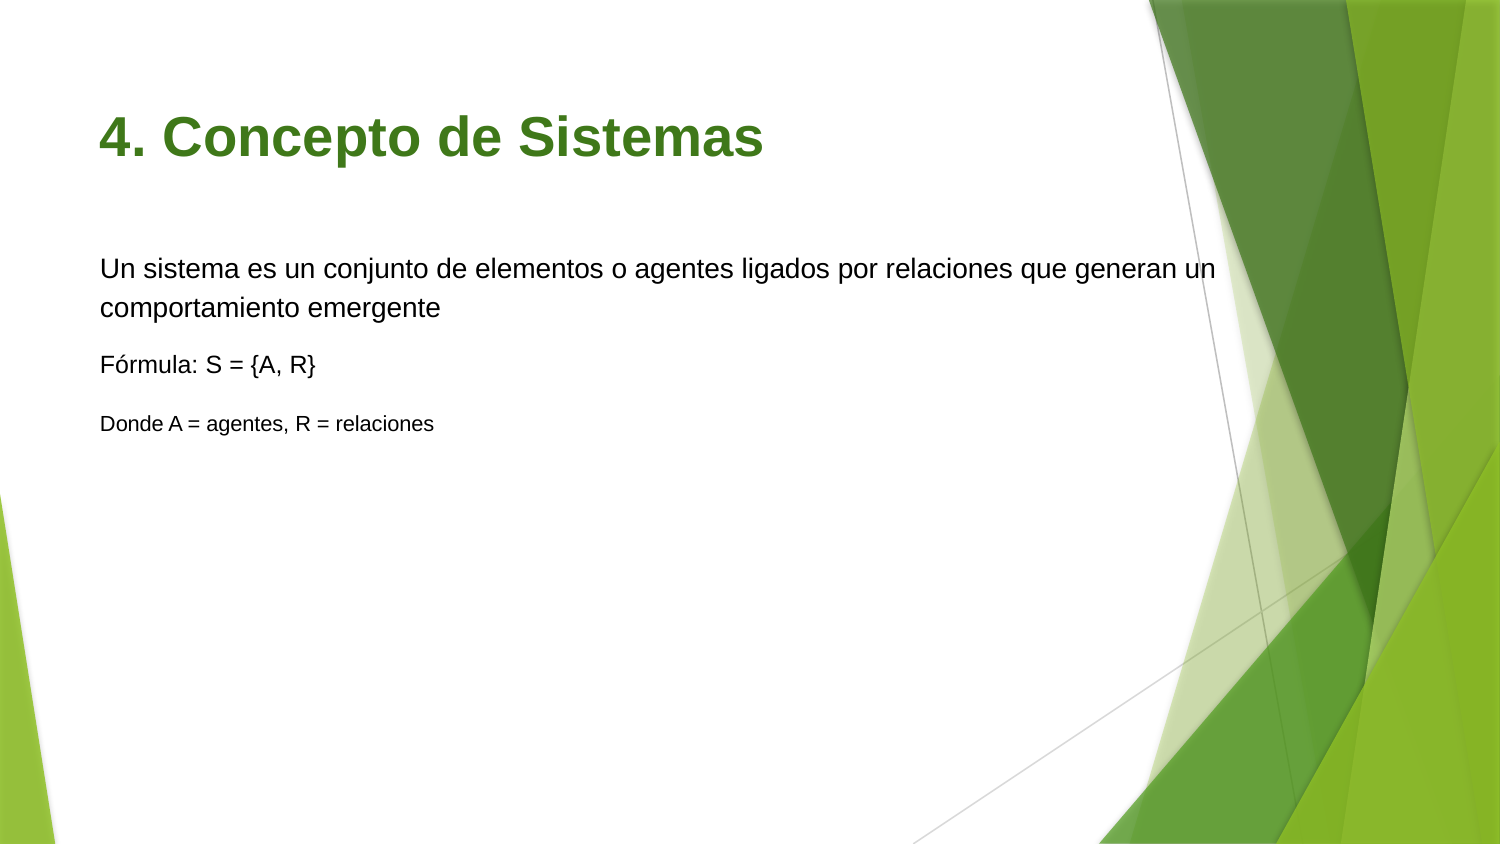

4. Concepto de Sistemas

Un sistema es un conjunto de elementos o agentes ligados por relaciones que generan un comportamiento emergente

Fórmula: S = {A, R}

Donde A = agentes, R = relaciones